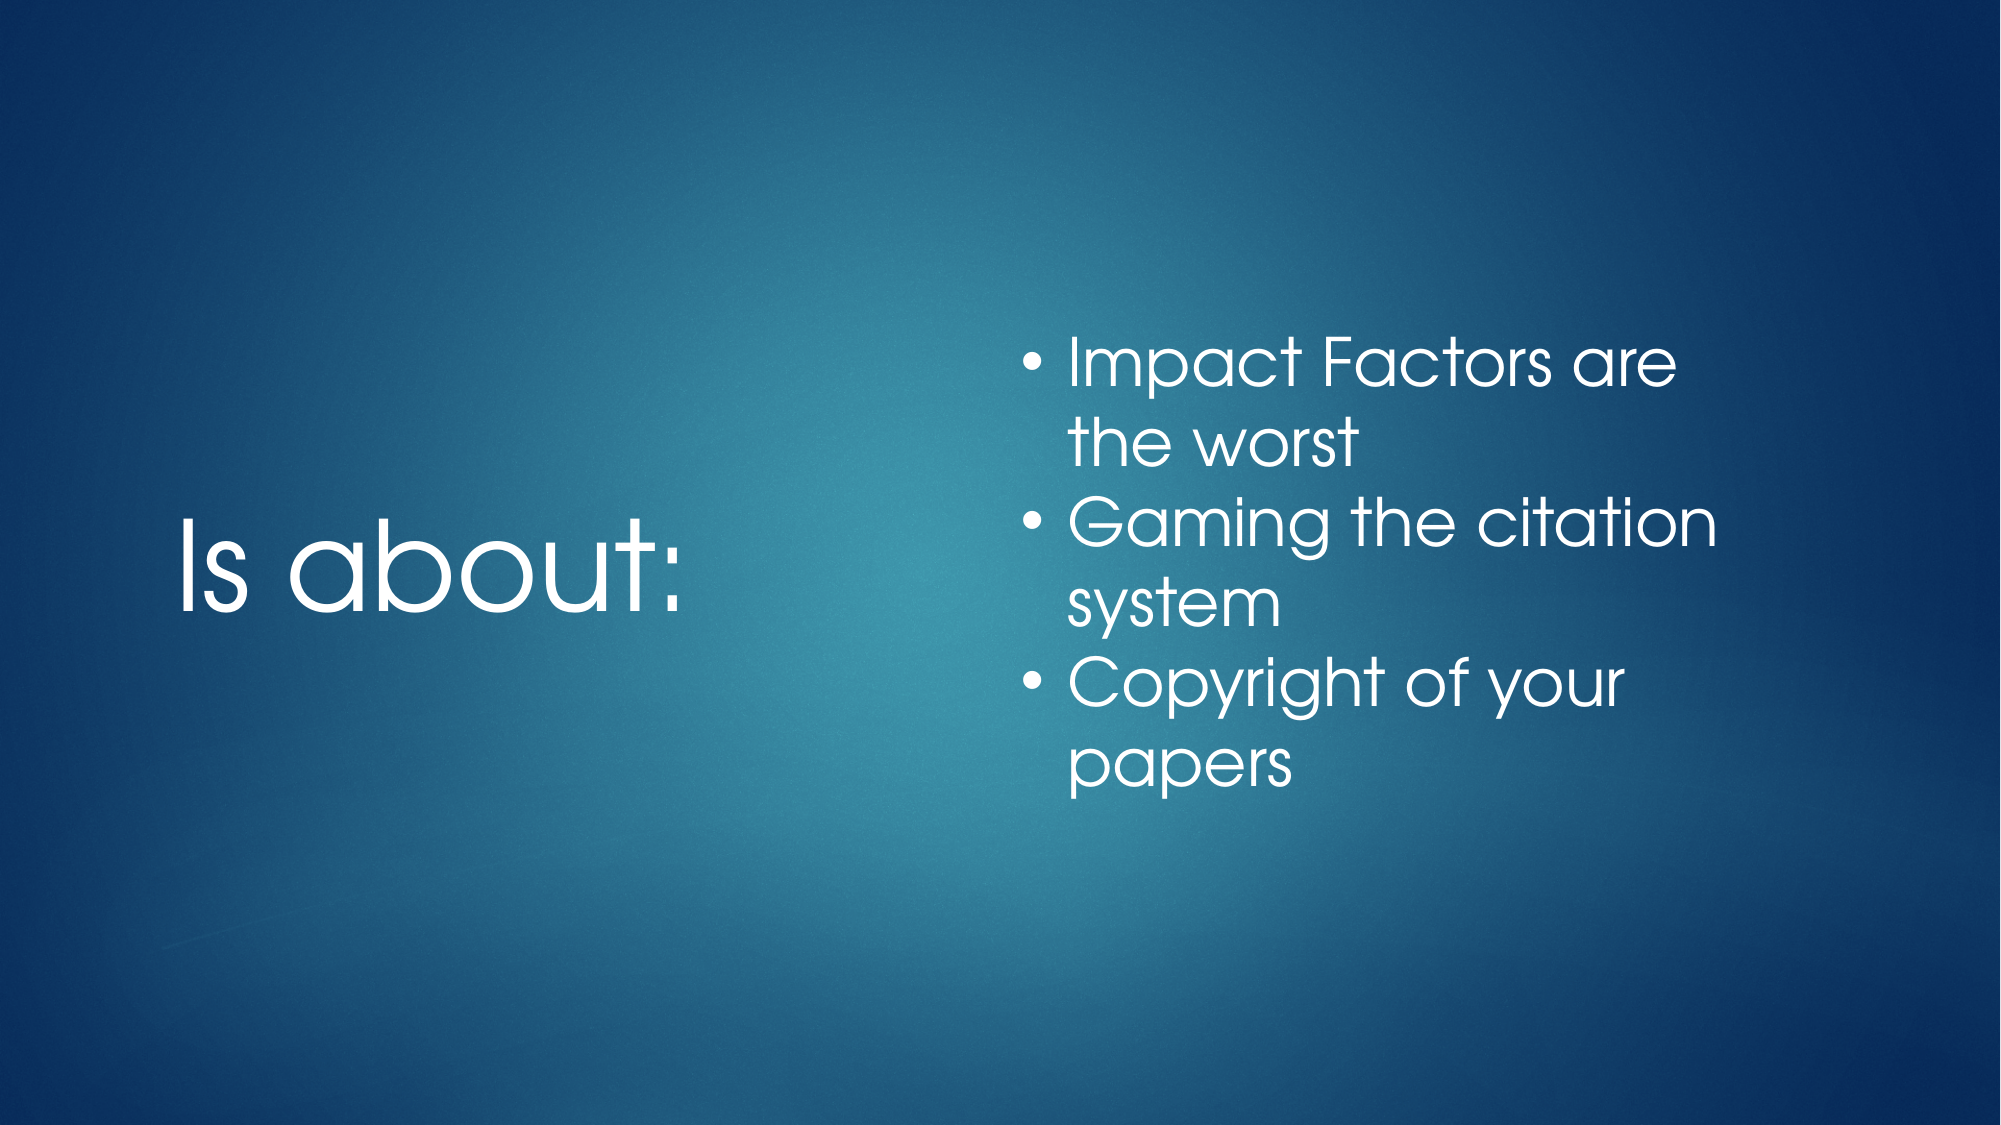

Impact Factors are the worst
Gaming the citation system
Copyright of your papers
Is about: